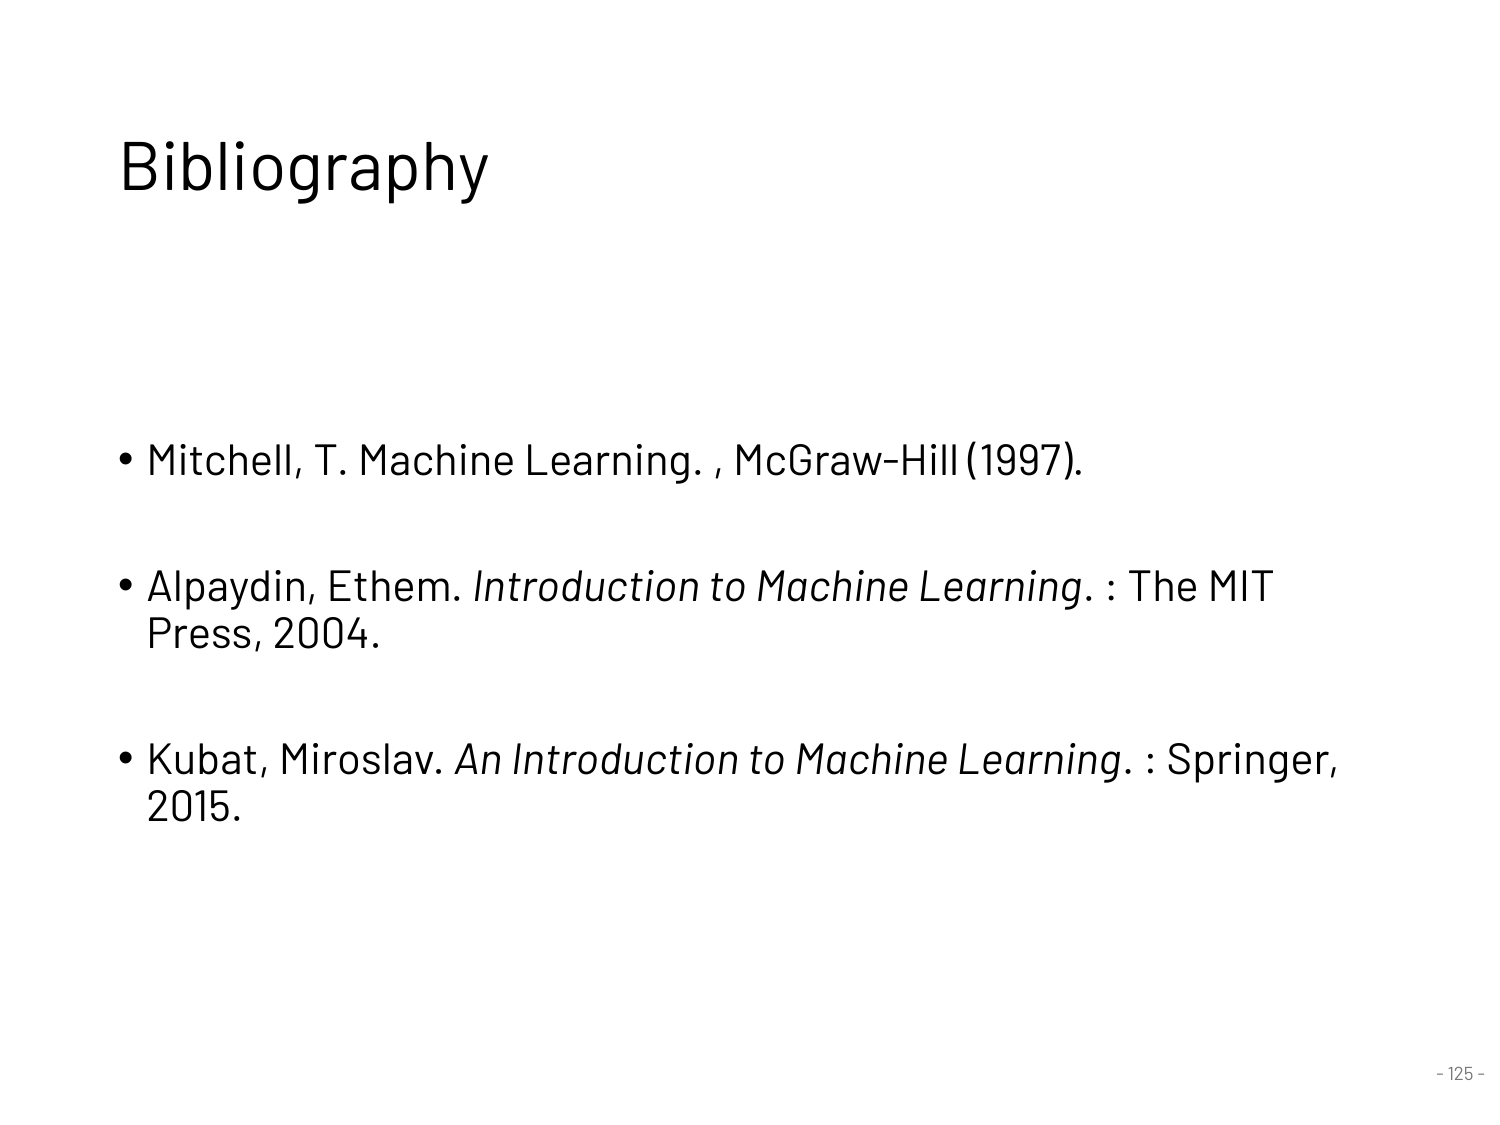

# Bibliography

Mitchell, T. Machine Learning. , McGraw-Hill (1997).

Alpaydin, Ethem. Introduction to Machine Learning. : The MIT Press, 2004.

Kubat, Miroslav. An Introduction to Machine Learning. : Springer, 2015.

- 125 -